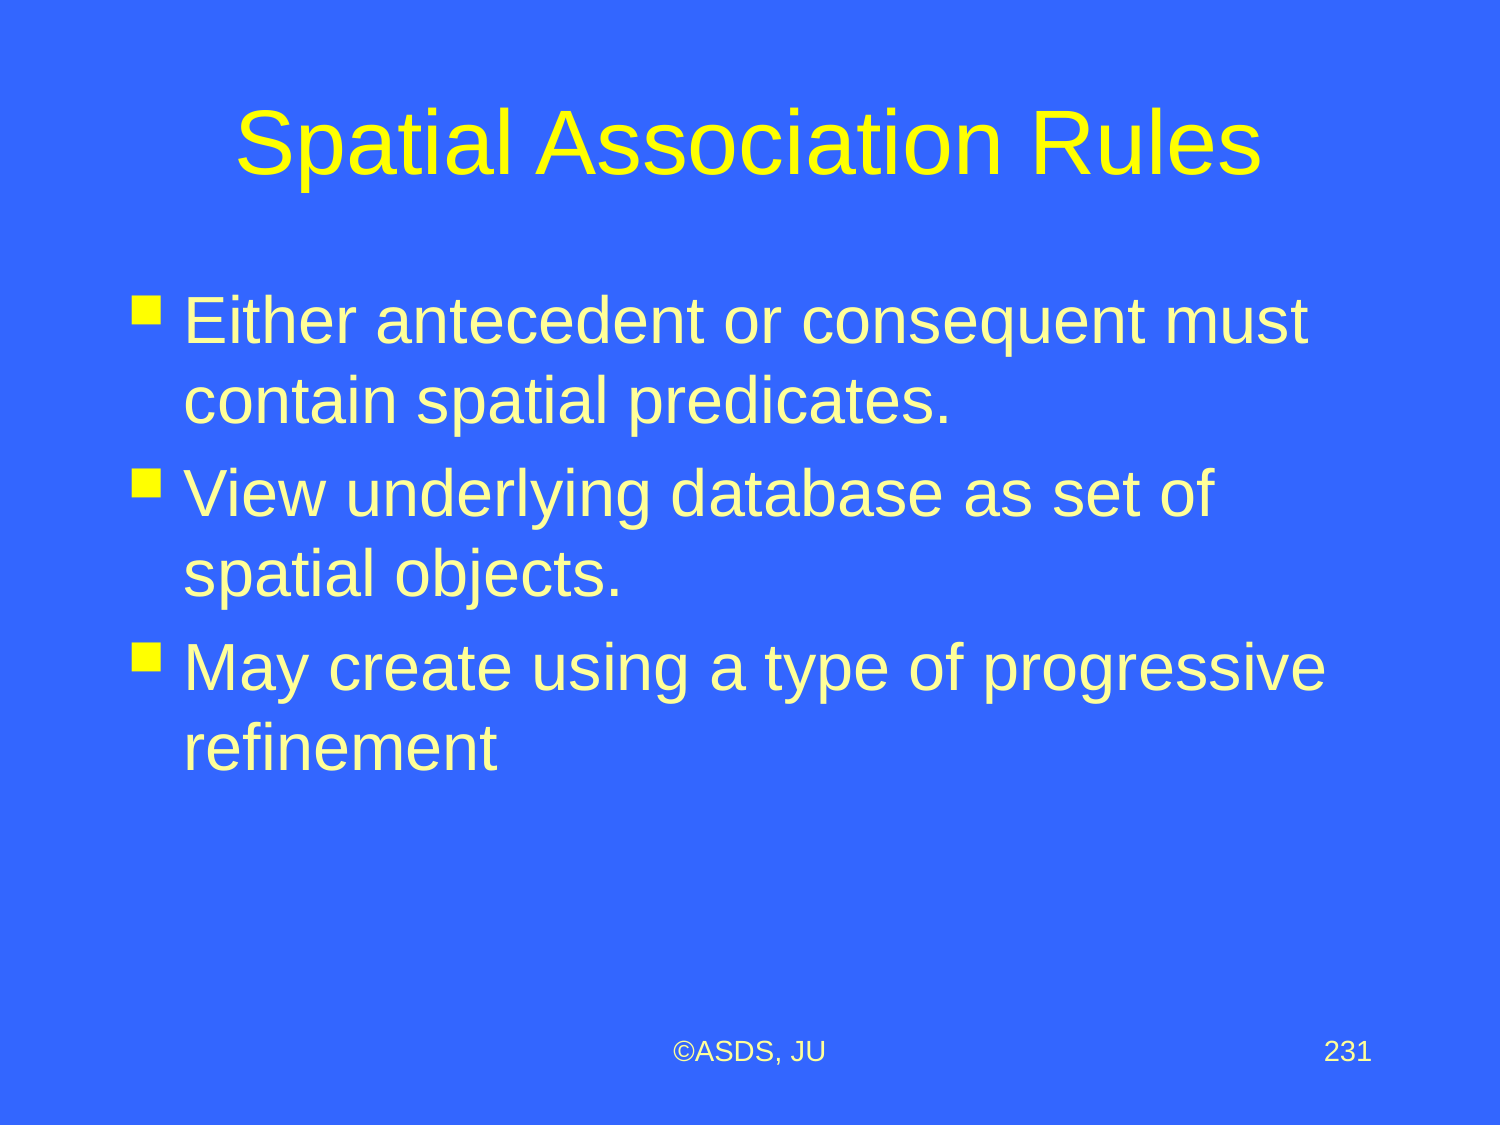

# Spatial Association Rules
Either antecedent or consequent must contain spatial predicates.
View underlying database as set of spatial objects.
May create using a type of progressive refinement
©ASDS, JU
231